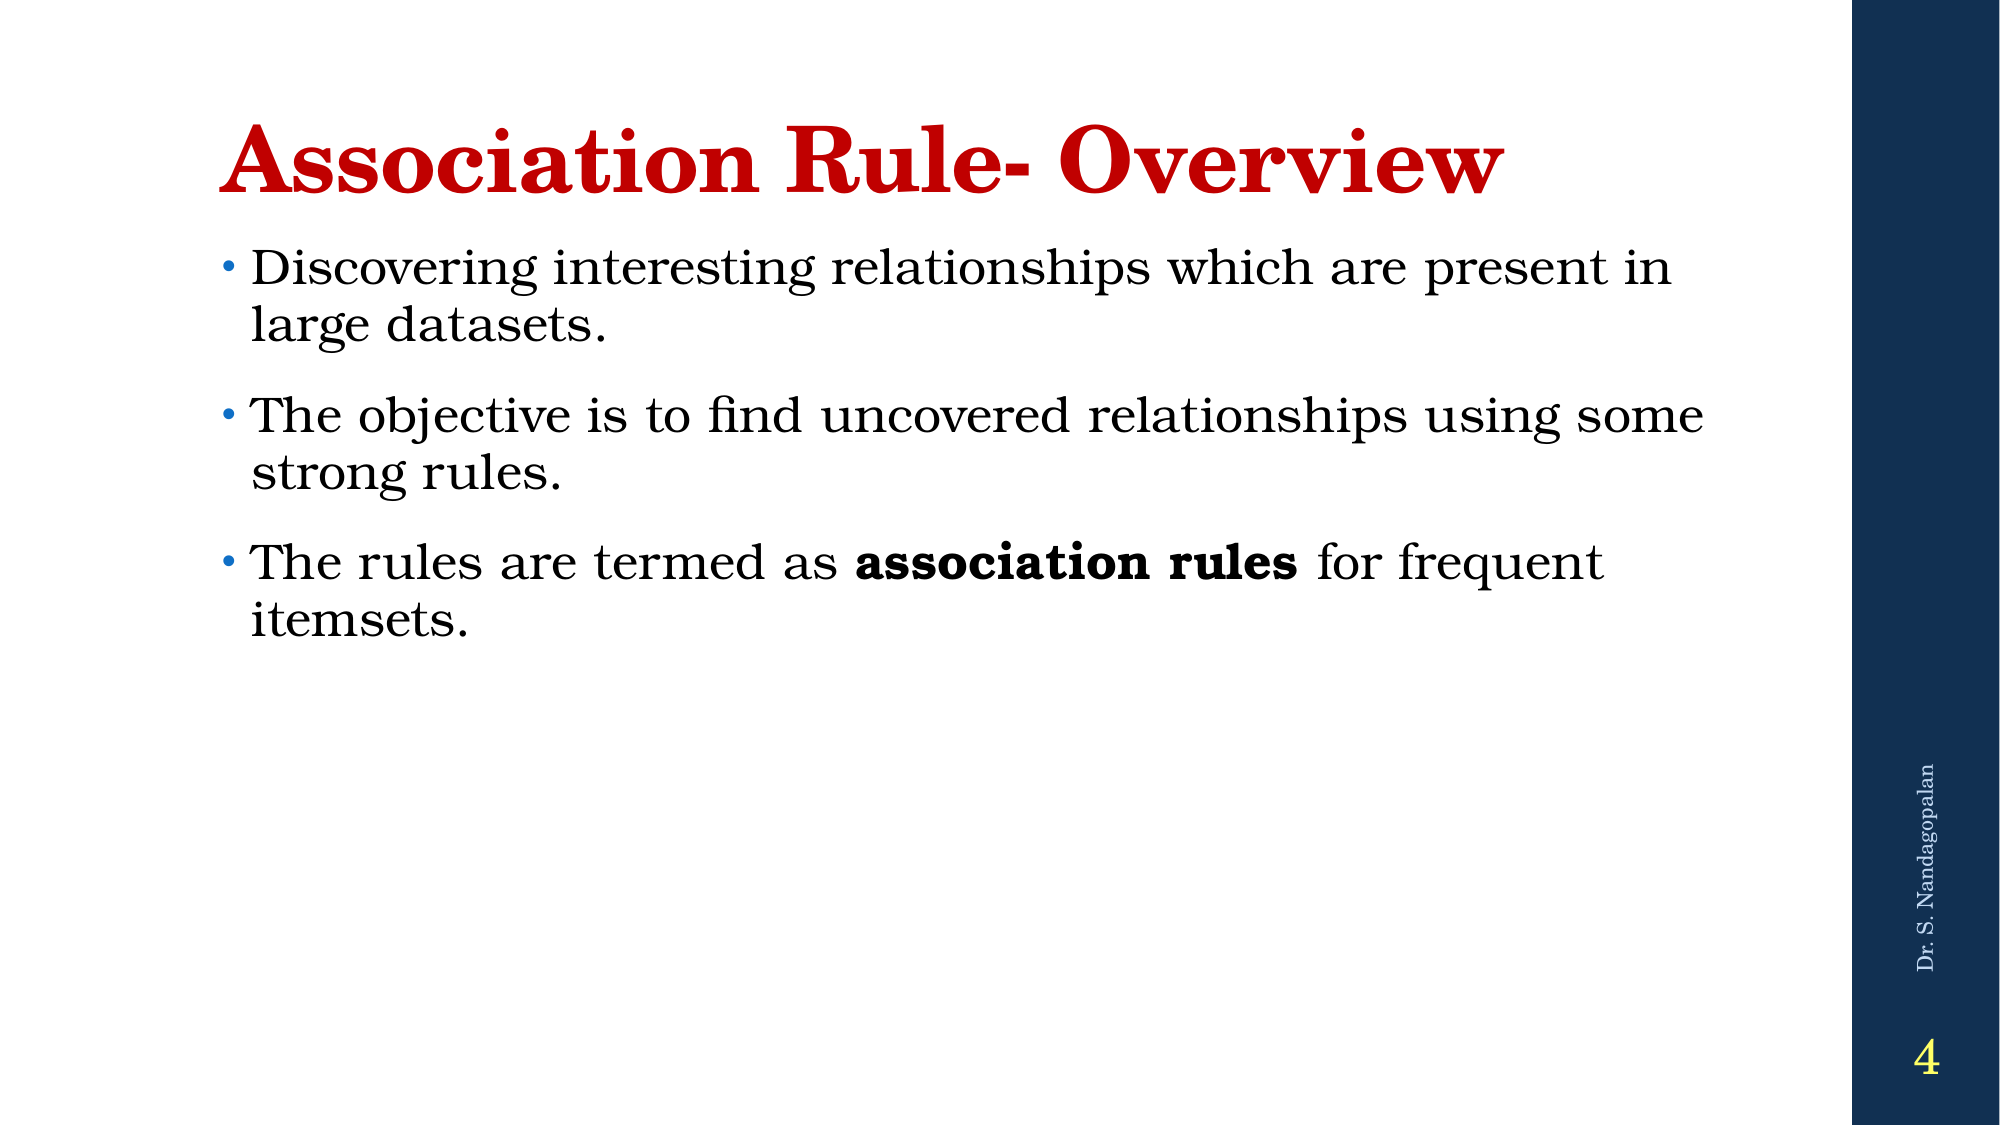

# Association Rule- Overview
Discovering interesting relationships which are present in large datasets.
The objective is to find uncovered relationships using some strong rules.
The rules are termed as association rules for frequent itemsets.

Dr. S. Nandagopalan
4